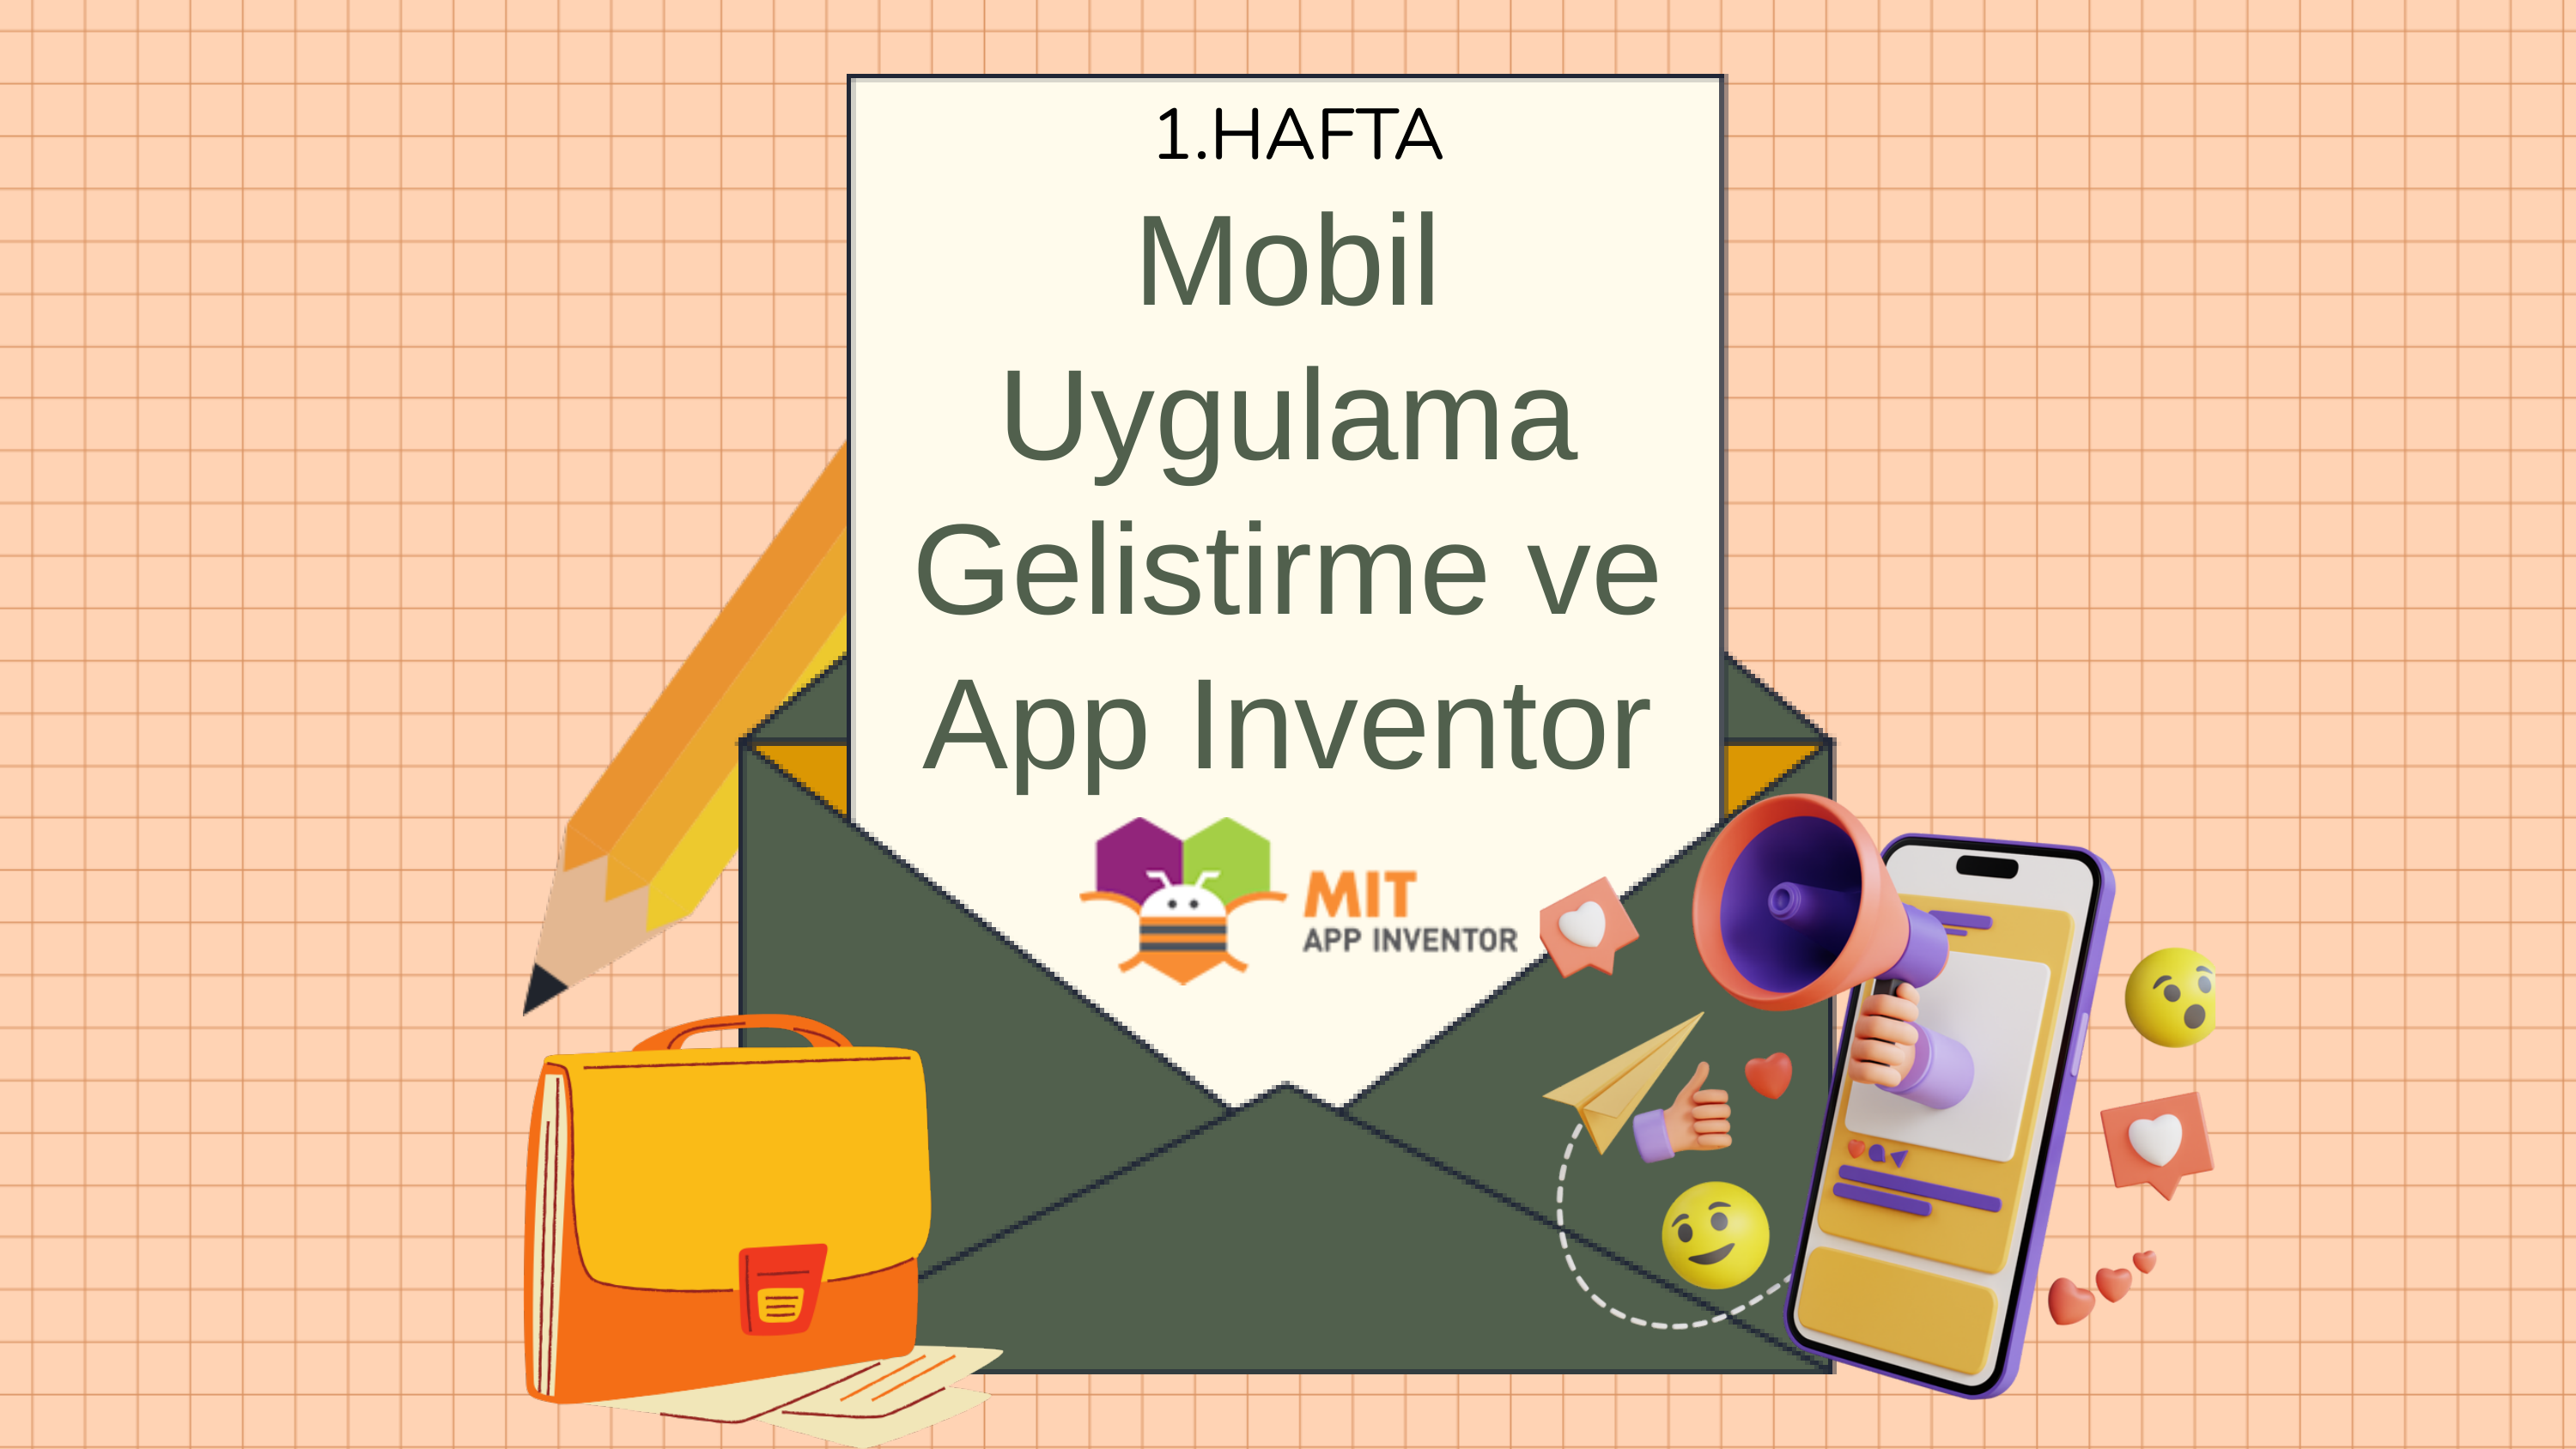

1.HAFTA

Mobil Uygulama Gelistirme ve App Inventor